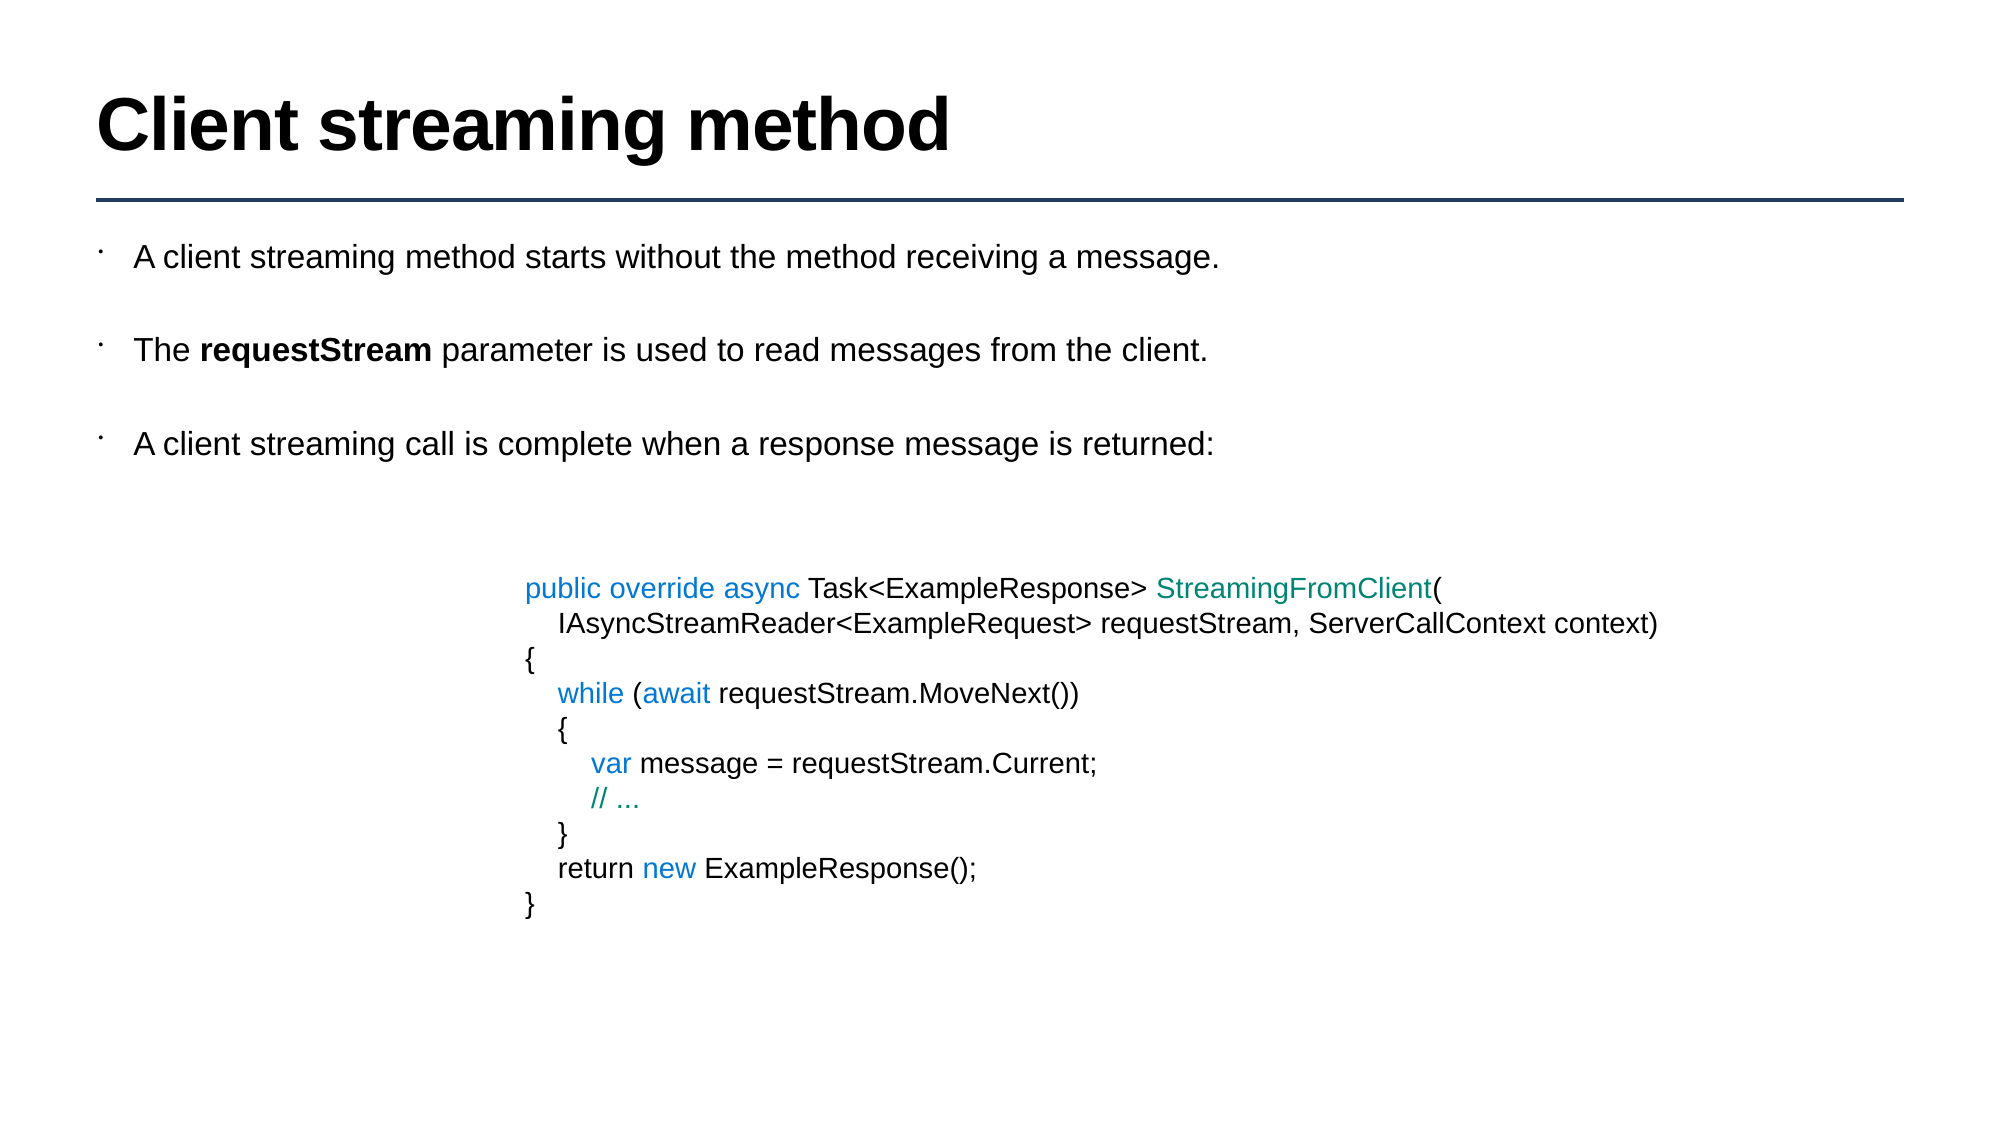

# Client streaming method
A client streaming method starts without the method receiving a message.

The requestStream parameter is used to read messages from the client.

A client streaming call is complete when a response message is returned:
public override async Task<ExampleResponse> StreamingFromClient(
    IAsyncStreamReader<ExampleRequest> requestStream, ServerCallContext context)
{
    while (await requestStream.MoveNext())
    {
        var message = requestStream.Current;
        // ...
    }
    return new ExampleResponse();
}